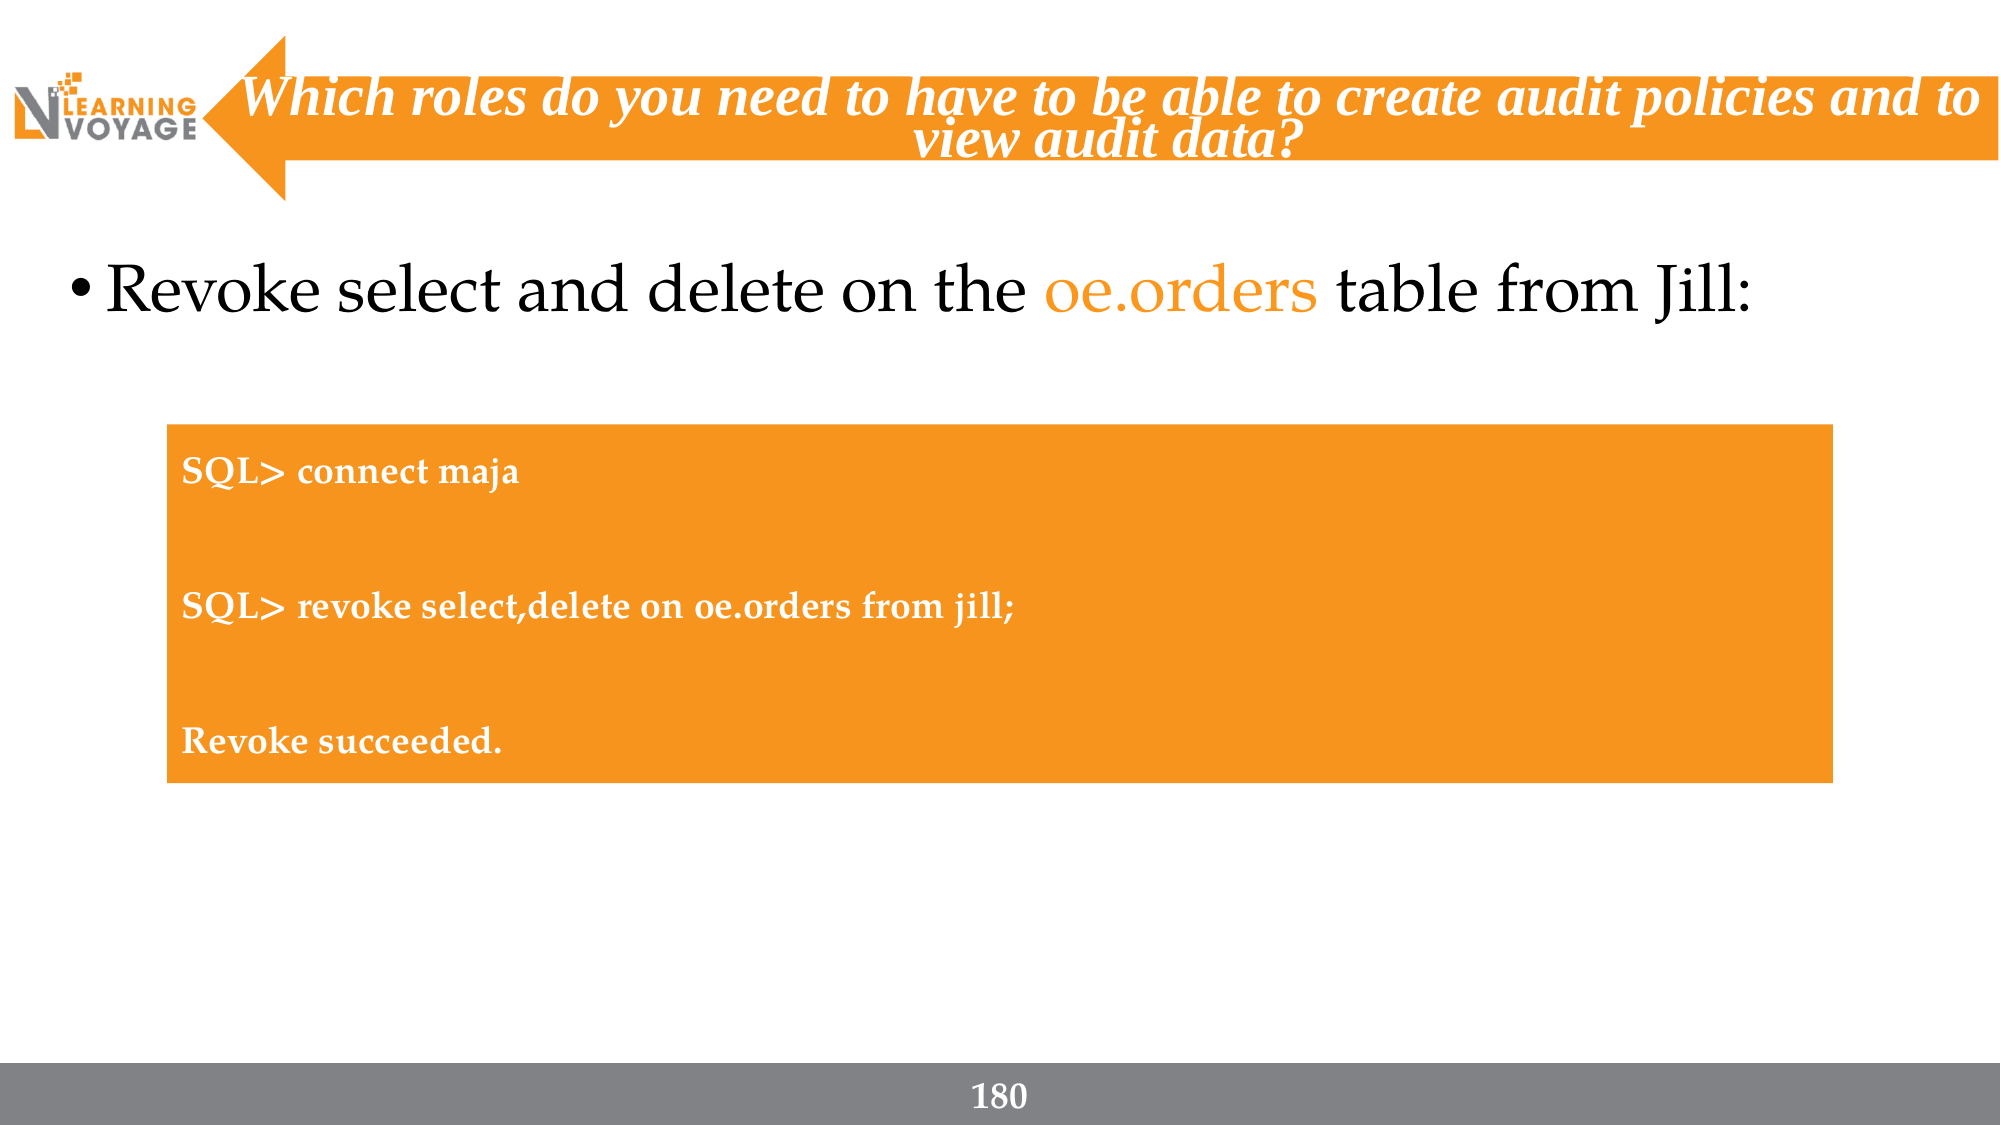

# Which roles do you need to have to be able to create audit policies and to view audit data?
Revoke select and delete on the oe.orders table from Jill:

SQL> connect maja

SQL> revoke select,delete on oe.orders from jill;

Revoke succeeded.
180